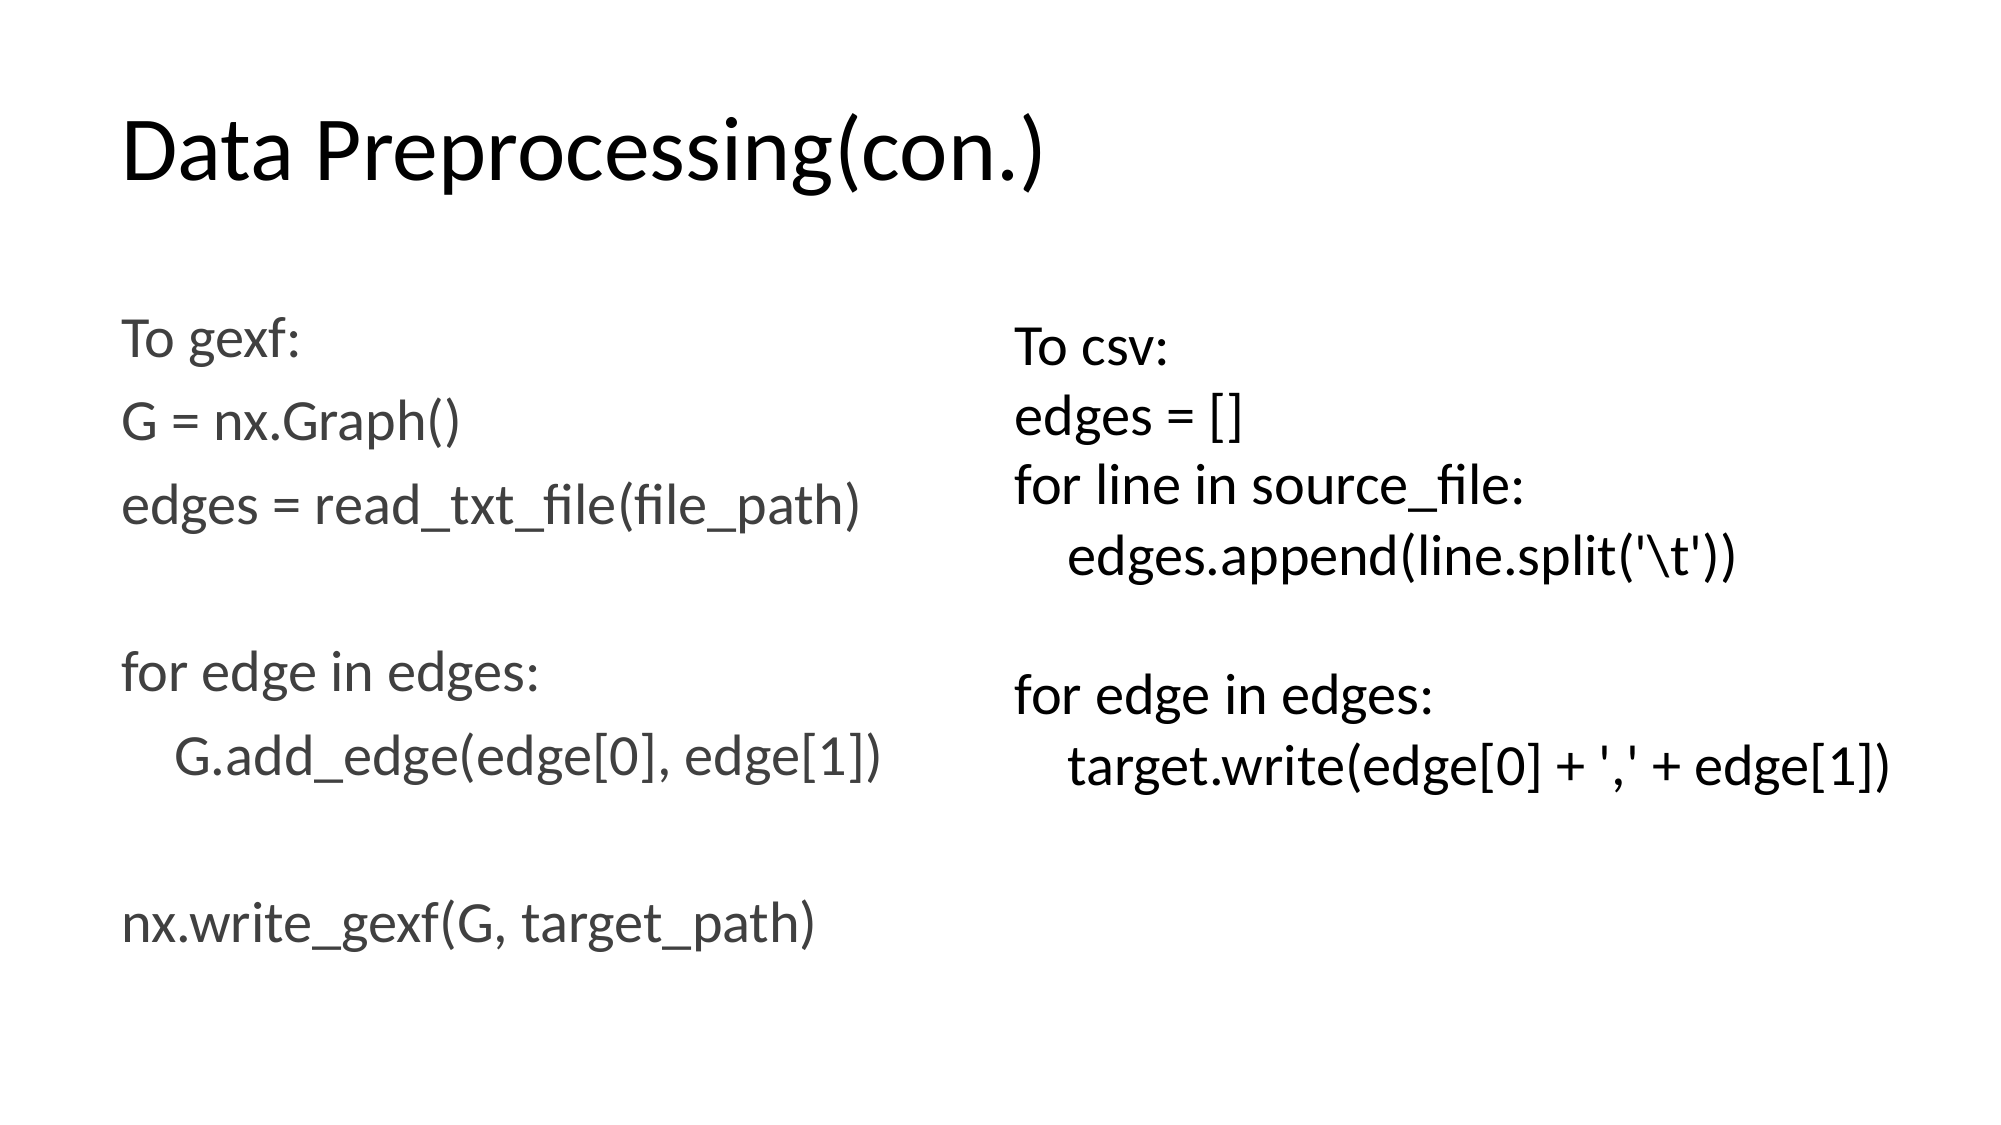

# Data Preprocessing(con.)
To gexf:
G = nx.Graph()
edges = read_txt_file(file_path)

for edge in edges:
    G.add_edge(edge[0], edge[1])

nx.write_gexf(G, target_path)
To csv:
edges = []
for line in source_file:
    edges.append(line.split('\t'))

for edge in edges:
    target.write(edge[0] + ',' + edge[1])